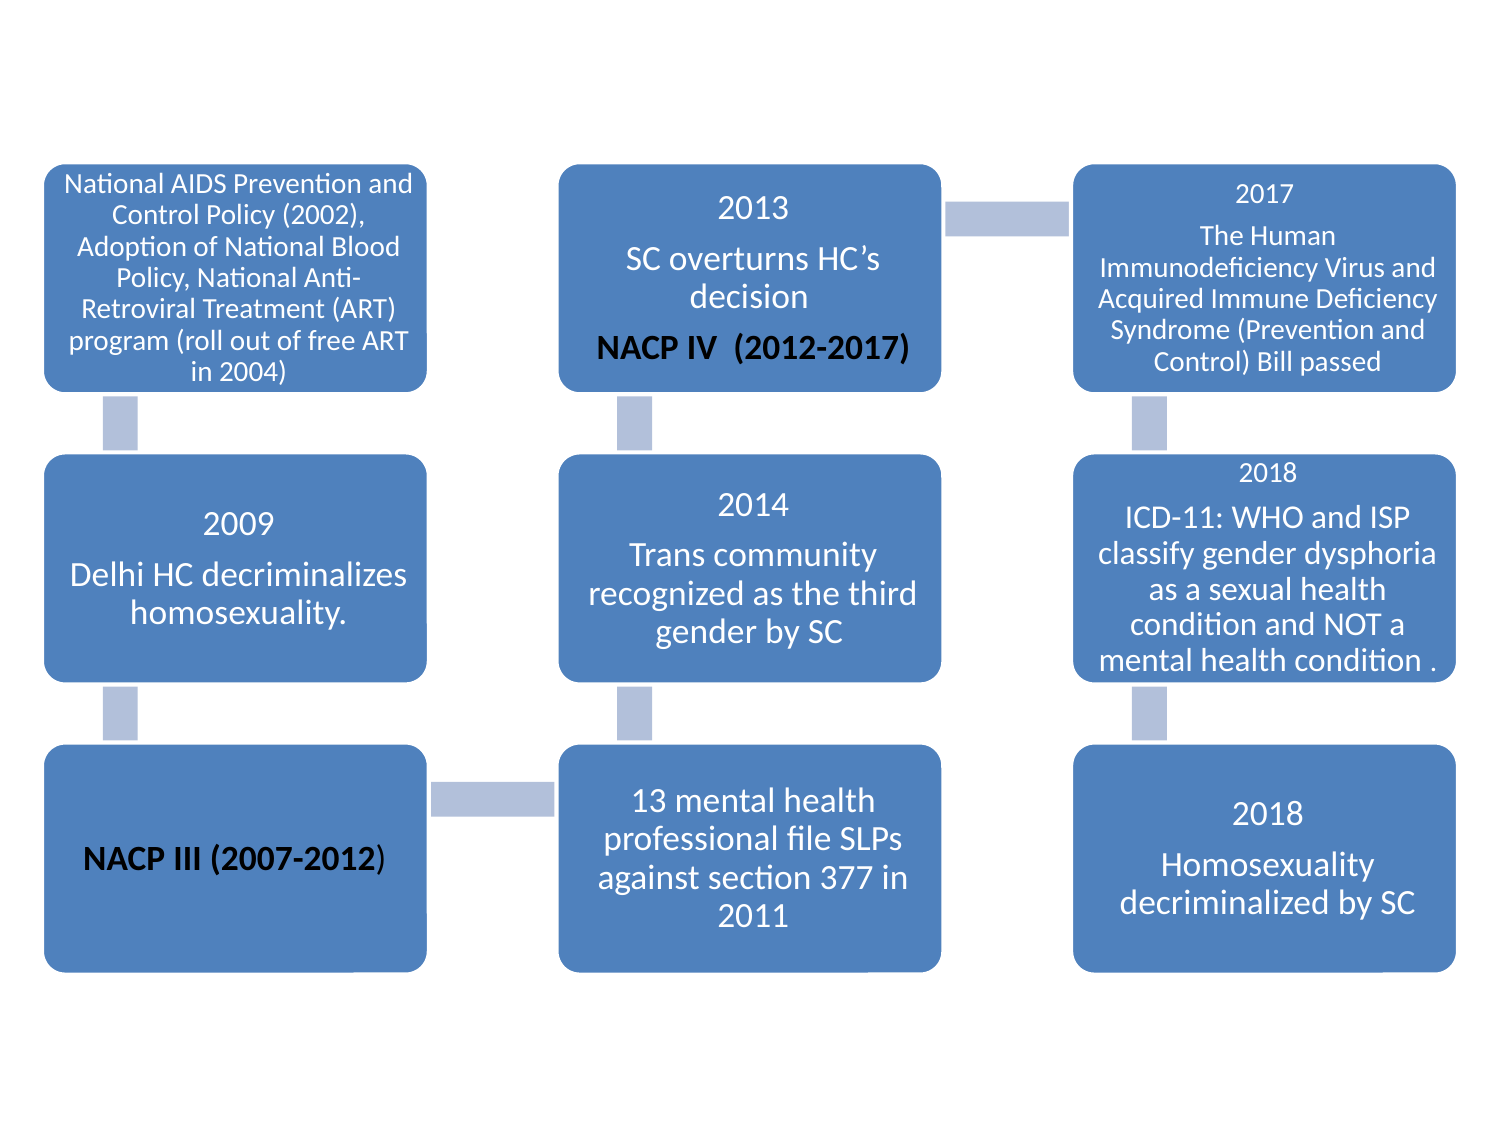

National AIDS Prevention and Control Policy (2002), Adoption of National Blood Policy, National Anti-Retroviral Treatment (ART) program (roll out of free ART in 2004)
2009
Delhi HC decriminalizes homosexuality.
NACP III (2007-2012)
13 mental health professional file SLPs against section 377 in 2011
2014
Trans community recognized as the third gender by SC
2013
SC overturns HC’s decision
NACP IV  (2012-2017)
2017
The Human Immunodeficiency Virus and Acquired Immune Deficiency Syndrome (Prevention and Control) Bill passed
2018
ICD-11: WHO and ISP classify gender dysphoria as a sexual health condition and NOT a mental health condition .
2018
Homosexuality decriminalized by SC